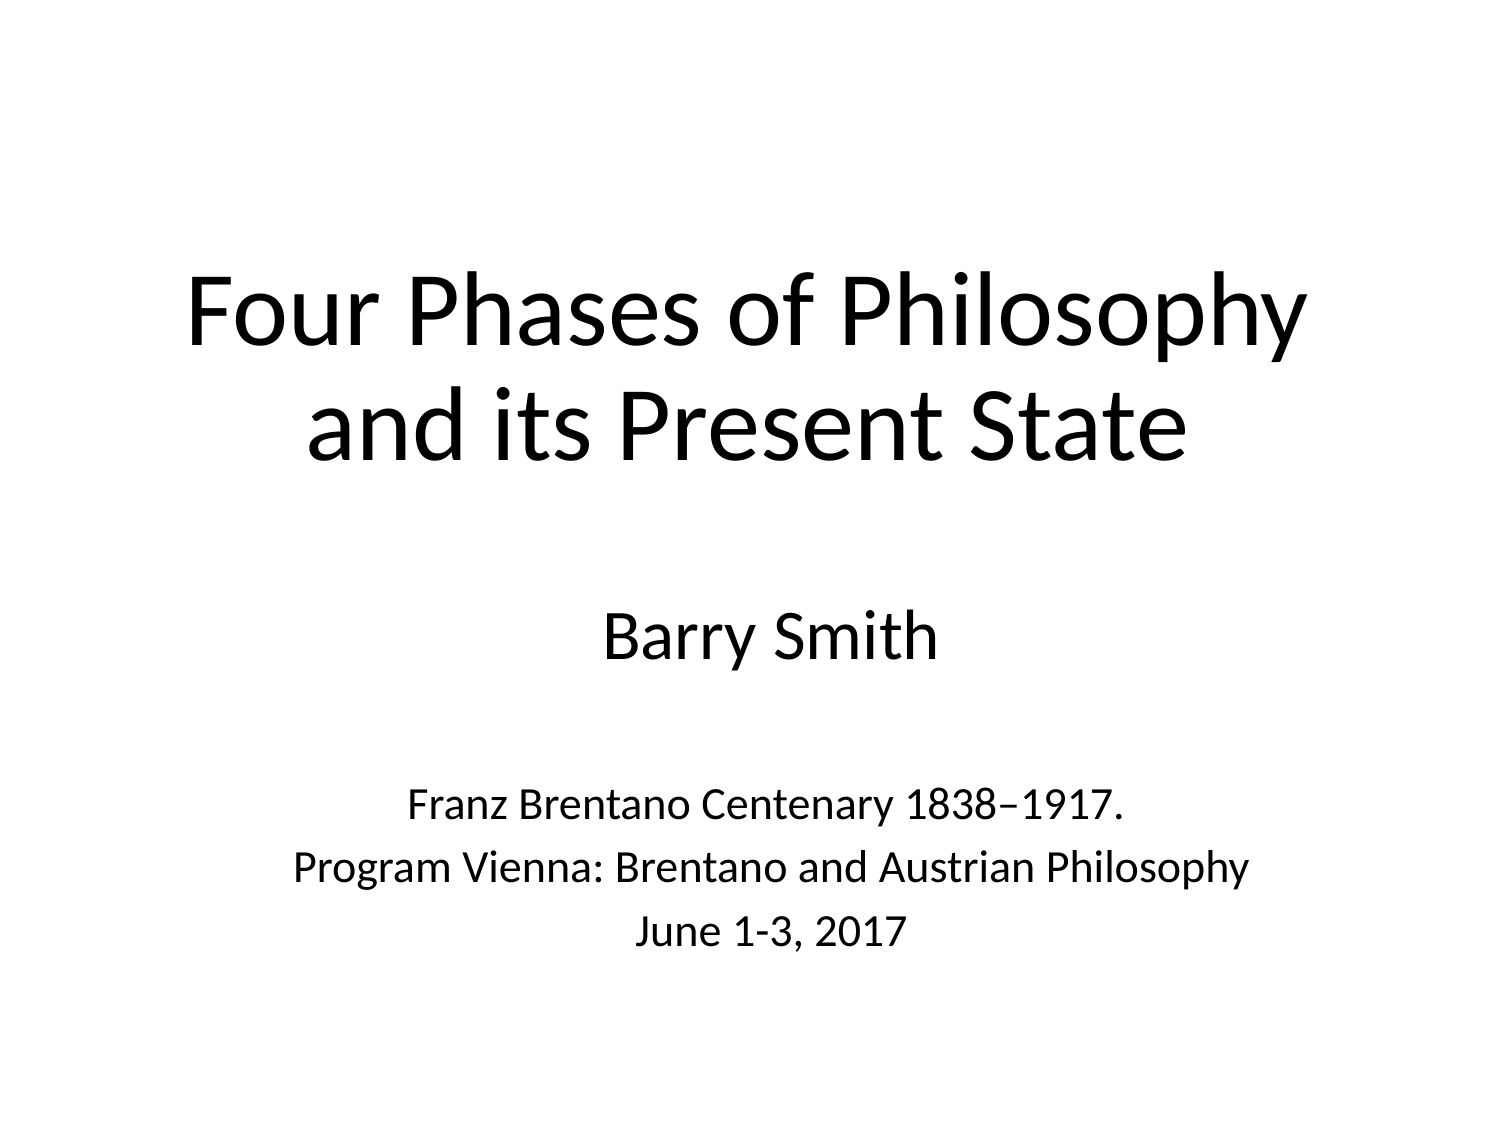

# Four Phases of Philosophy and its Present State
Barry Smith

Franz Brentano Centenary 1838–1917.
Program Vienna: Brentano and Austrian Philosophy
June 1-3, 2017